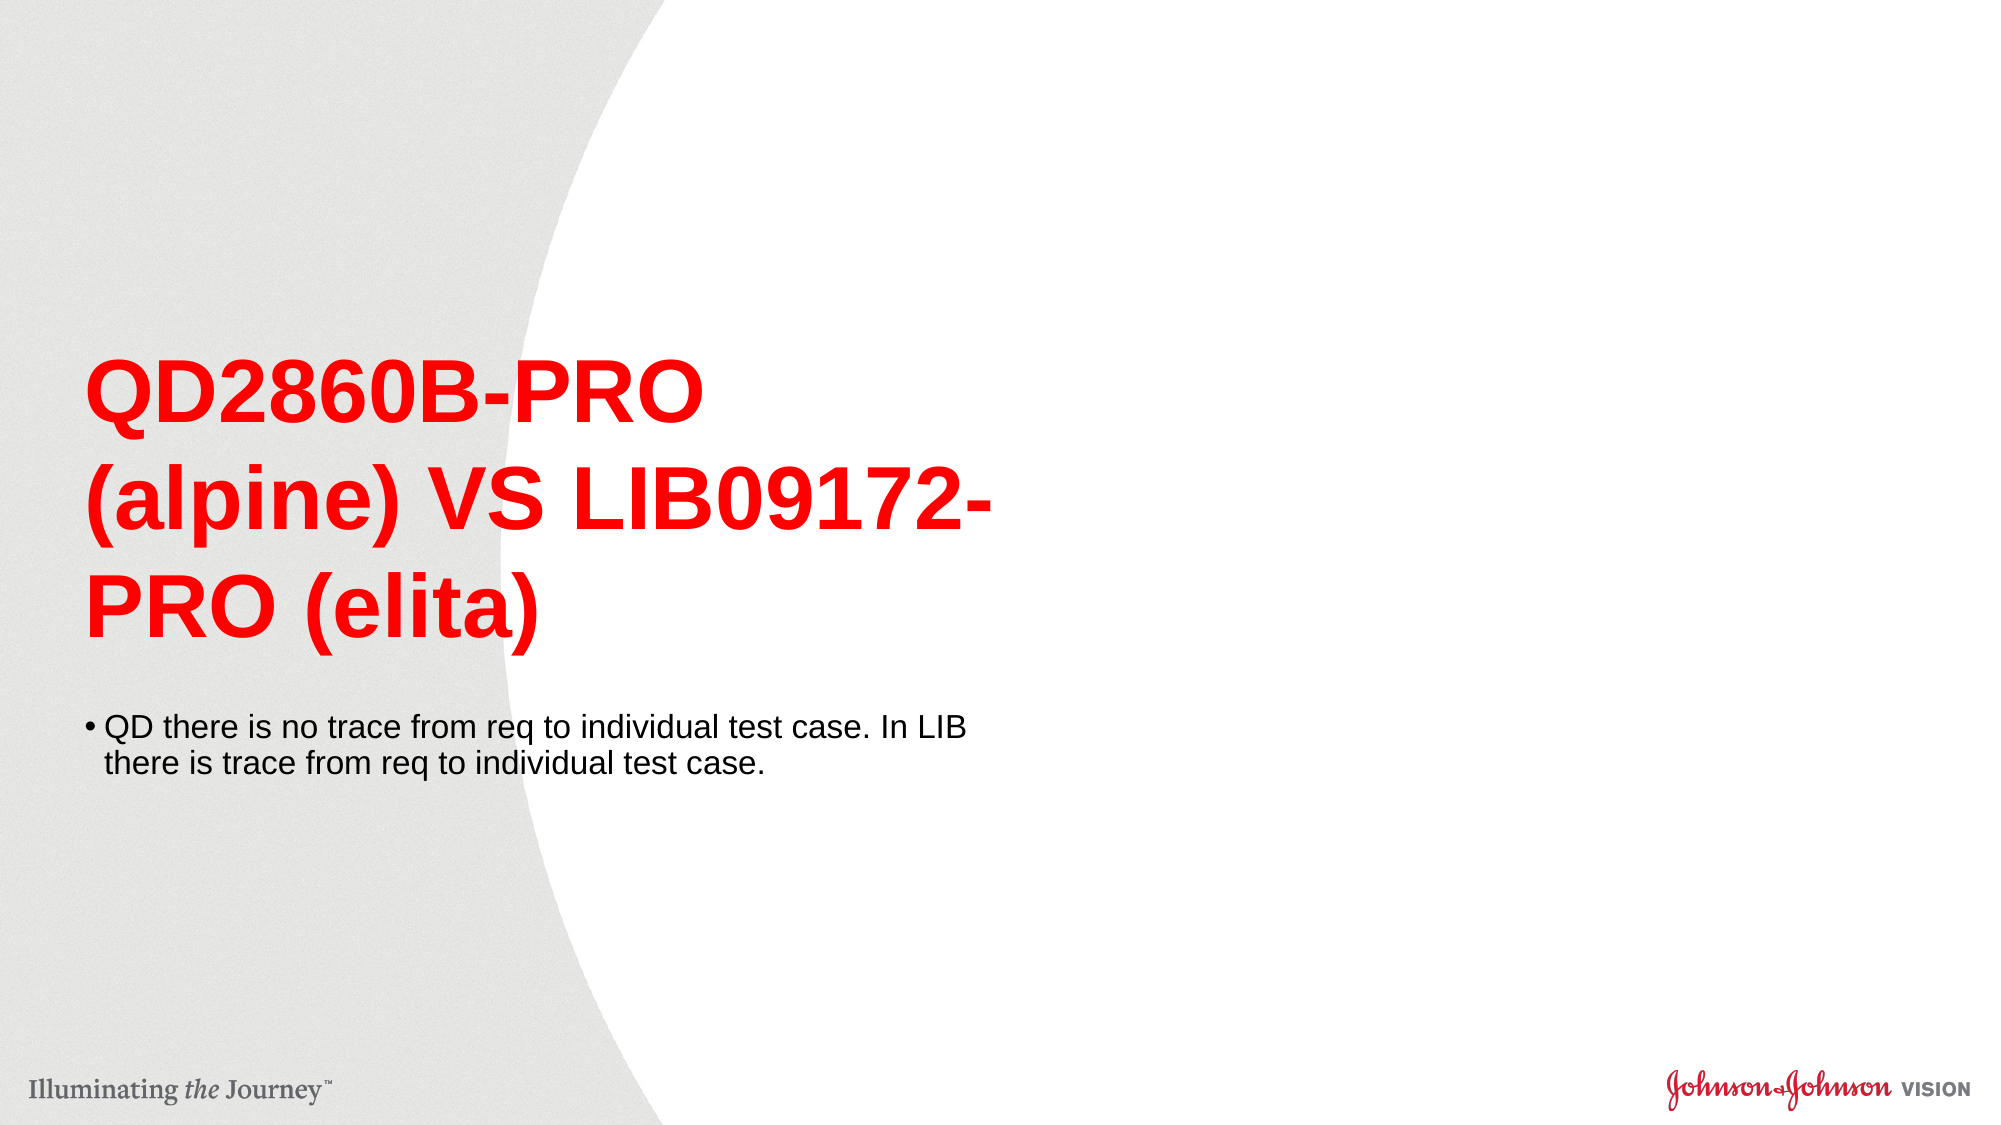

# QD2860B-PRO (alpine) VS LIB09172-PRO (elita)
QD there is no trace from req to individual test case. In LIB there is trace from req to individual test case.